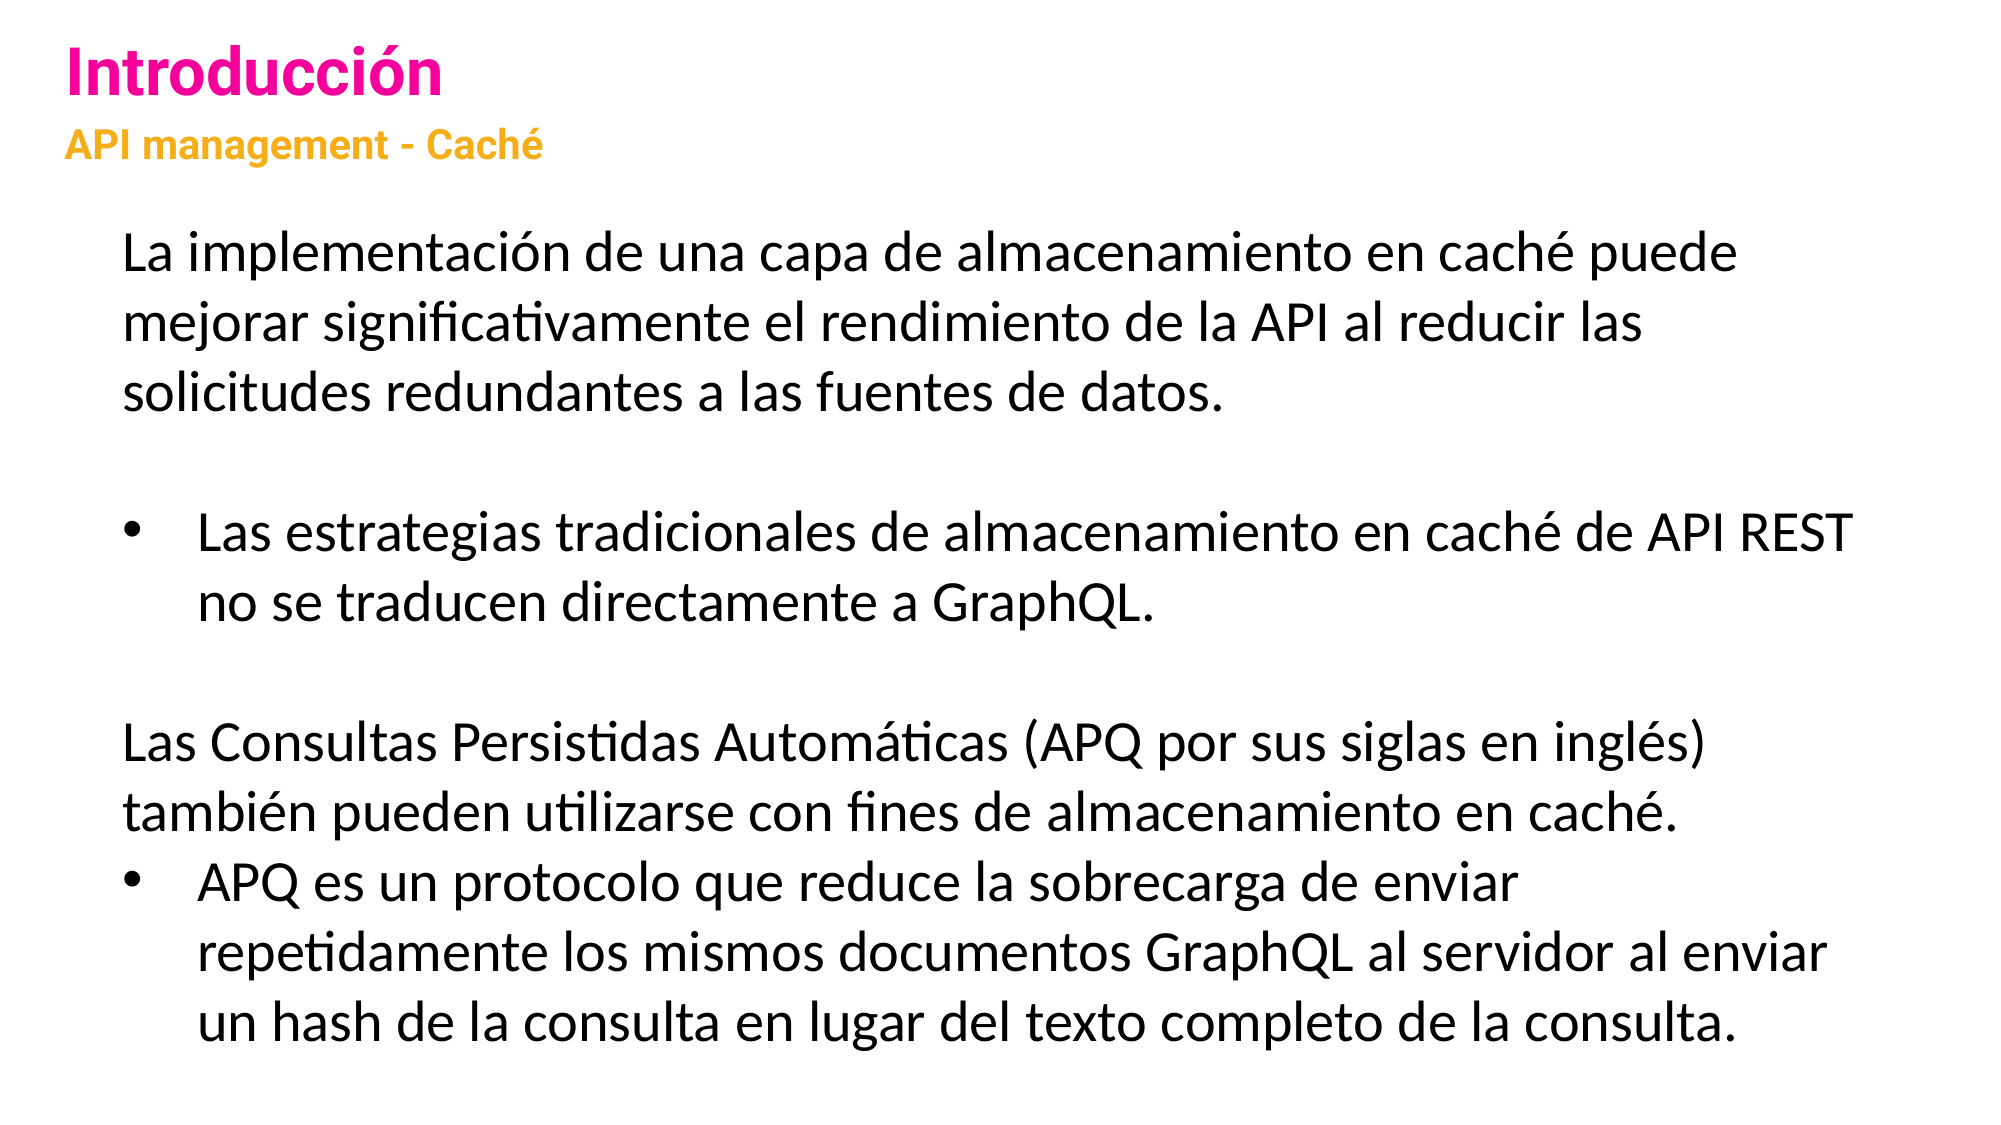

# Introducción
API management - Caché

La implementación de una capa de almacenamiento en caché puede mejorar significativamente el rendimiento de la API al reducir las solicitudes redundantes a las fuentes de datos.

Las estrategias tradicionales de almacenamiento en caché de API REST no se traducen directamente a GraphQL.

Las Consultas Persistidas Automáticas (APQ por sus siglas en inglés) también pueden utilizarse con fines de almacenamiento en caché.
APQ es un protocolo que reduce la sobrecarga de enviar repetidamente los mismos documentos GraphQL al servidor al enviar un hash de la consulta en lugar del texto completo de la consulta.